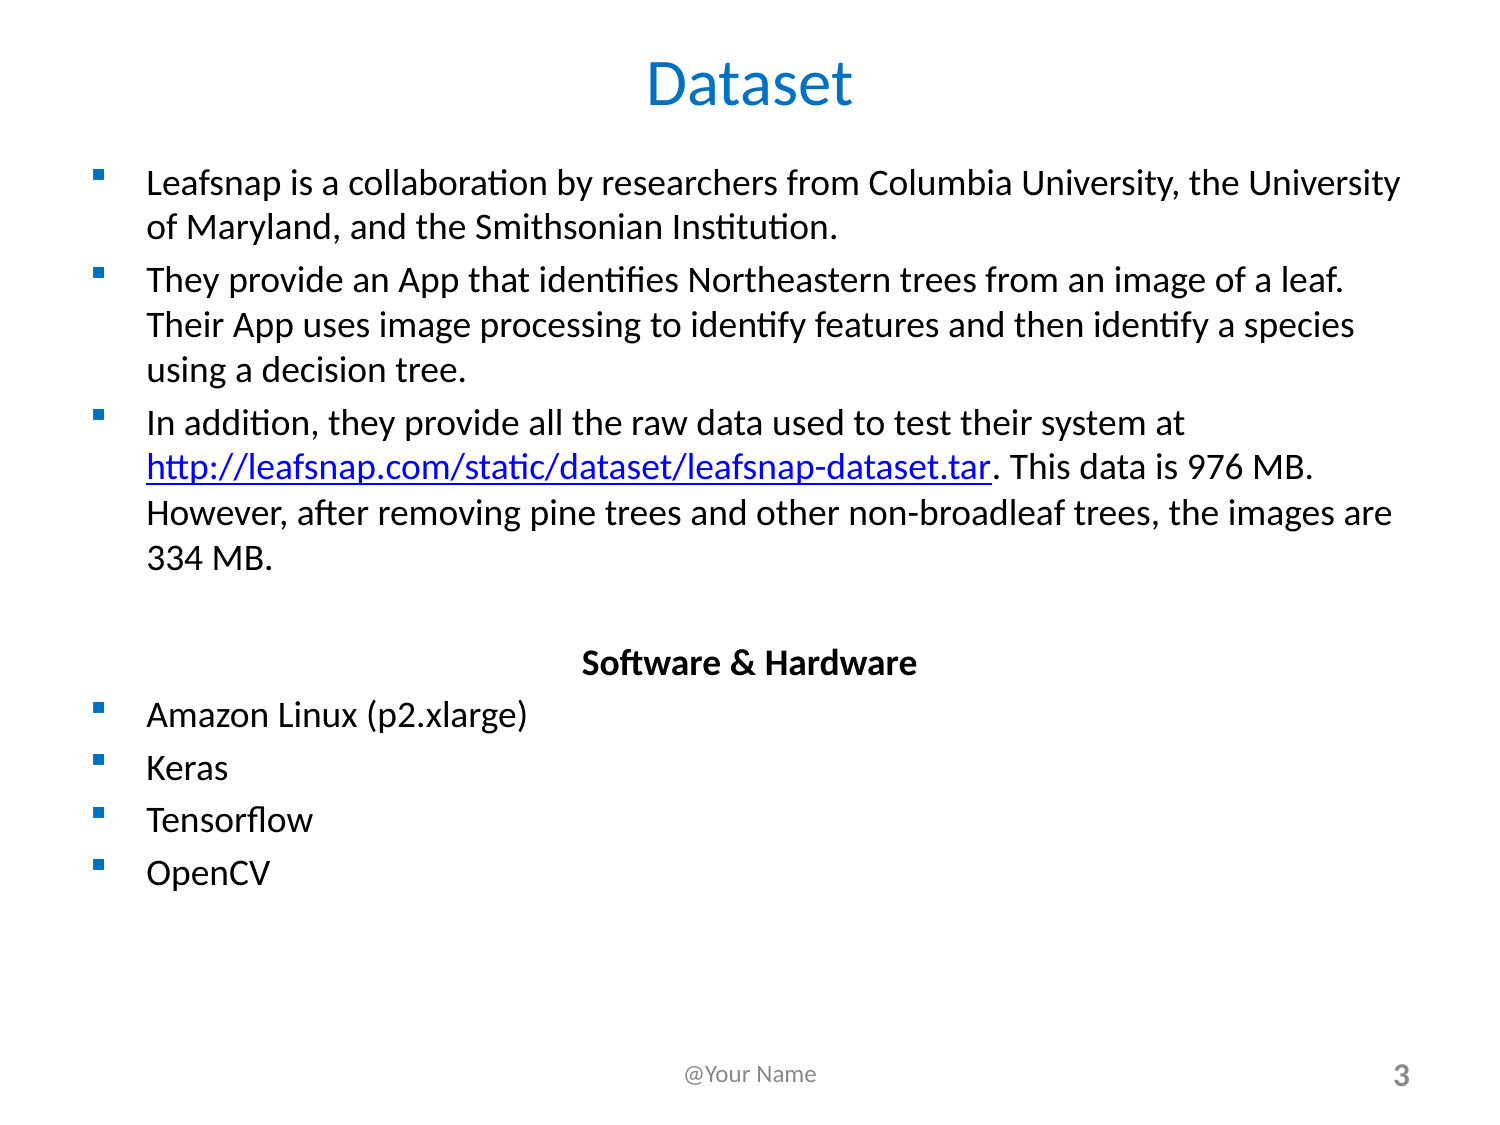

# Dataset
Leafsnap is a collaboration by researchers from Columbia University, the University of Maryland, and the Smithsonian Institution.
They provide an App that identifies Northeastern trees from an image of a leaf. Their App uses image processing to identify features and then identify a species using a decision tree.
In addition, they provide all the raw data used to test their system at http://leafsnap.com/static/dataset/leafsnap-dataset.tar. This data is 976 MB. However, after removing pine trees and other non-broadleaf trees, the images are 334 MB.

Software & Hardware
Amazon Linux (p2.xlarge)
Keras
Tensorflow
OpenCV
@Your Name
3